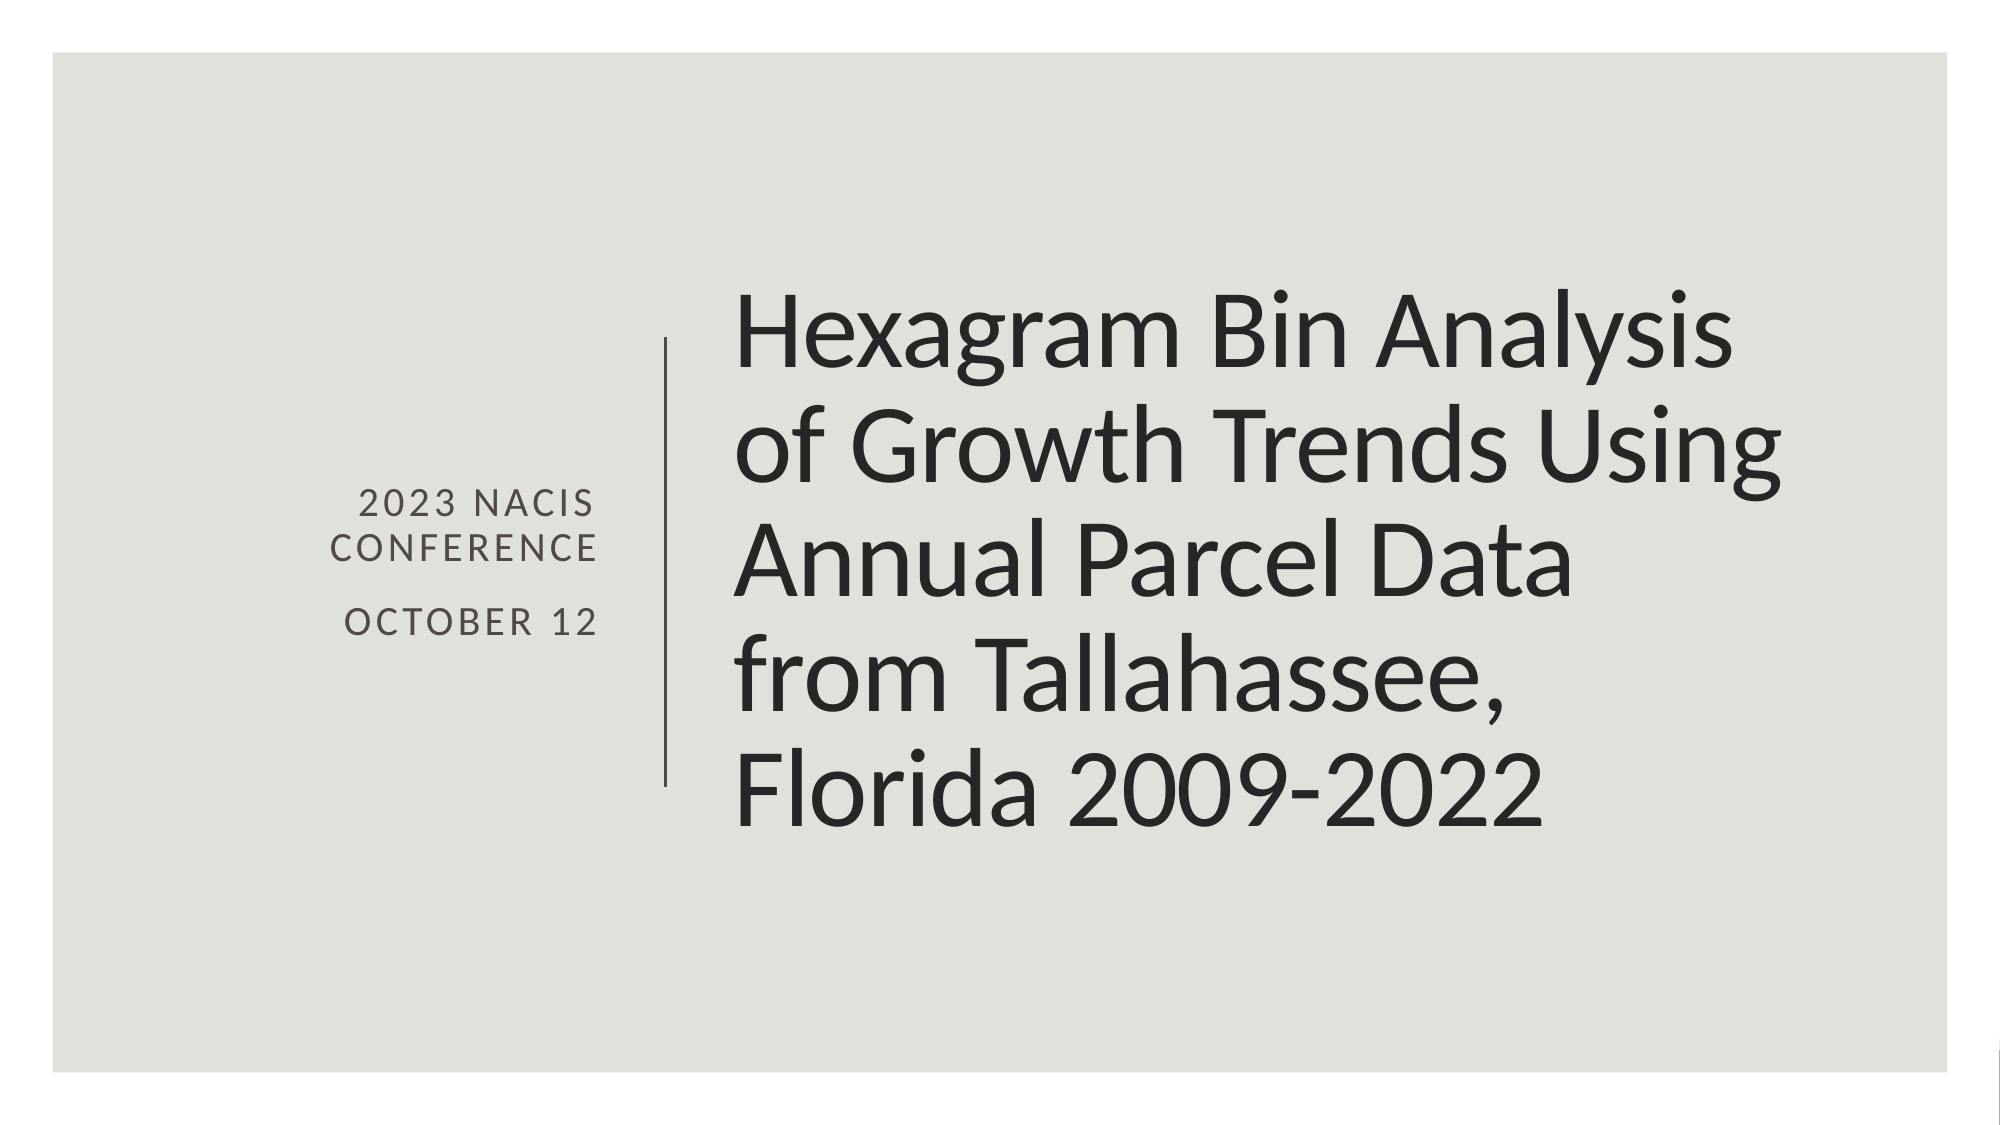

2023 NACIS Conference
October 12
# Hexagram Bin Analysis of Growth Trends Using Annual Parcel Data from Tallahassee, Florida 2009-2022